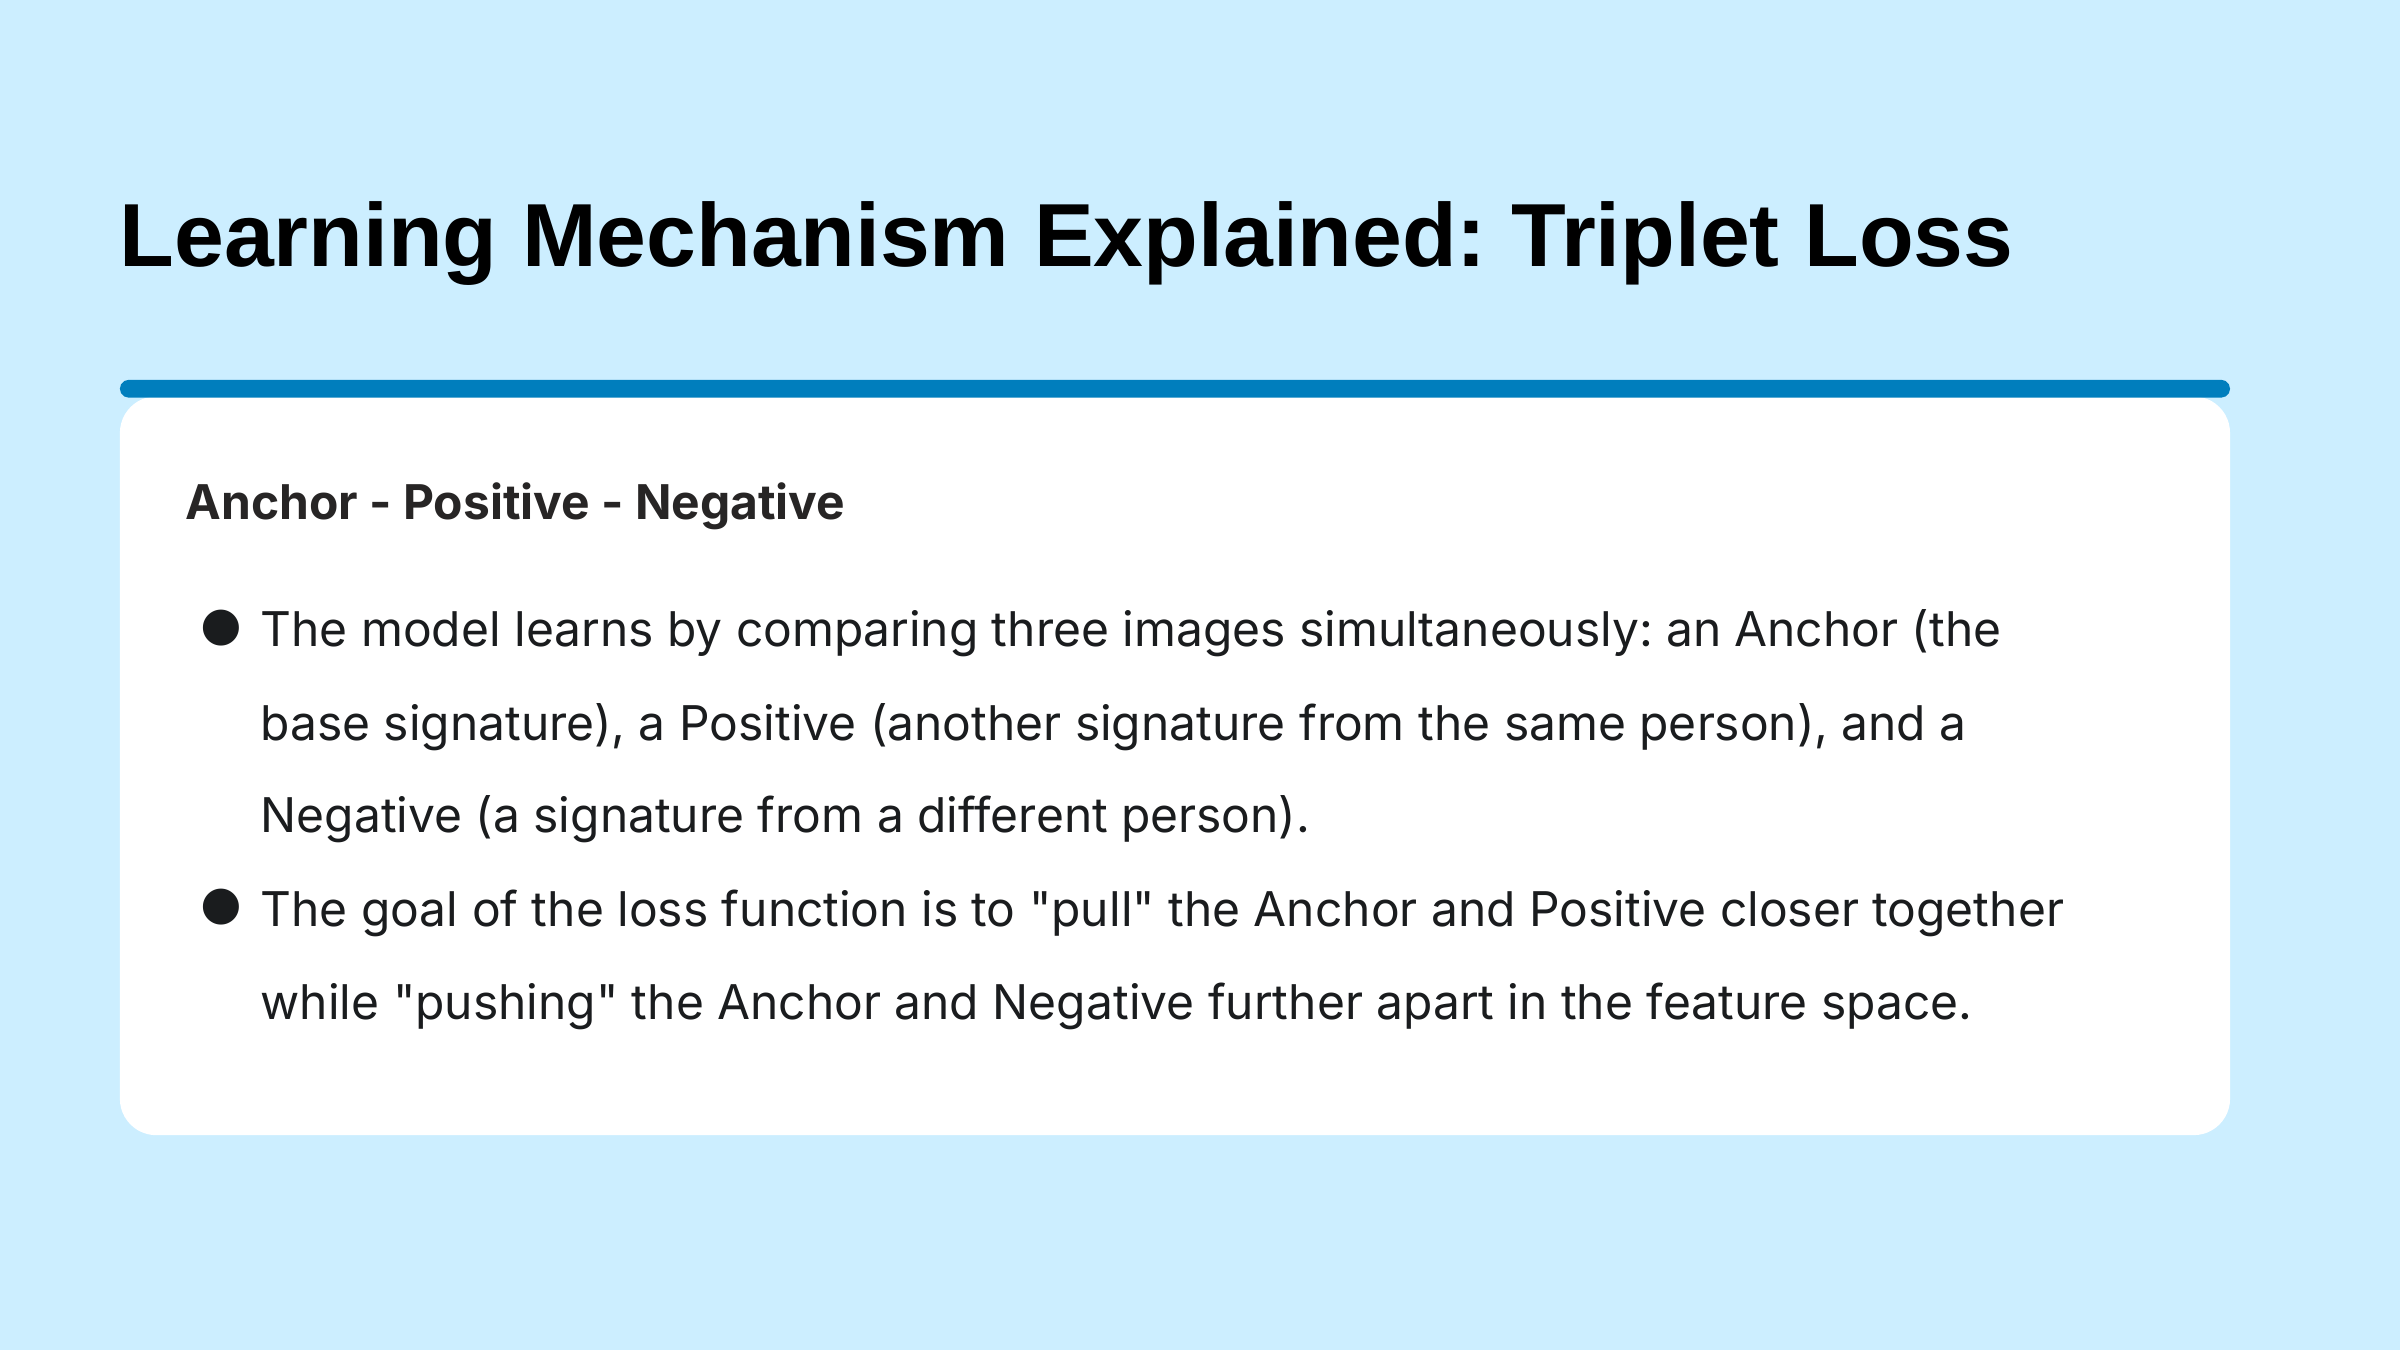

Learning Mechanism Explained: Triplet Loss

Anchor - Positive - Negative
The model learns by comparing three images simultaneously: an Anchor (the base signature), a Positive (another signature from the same person), and a Negative (a signature from a different person).
The goal of the loss function is to "pull" the Anchor and Positive closer together while "pushing" the Anchor and Negative further apart in the feature space.